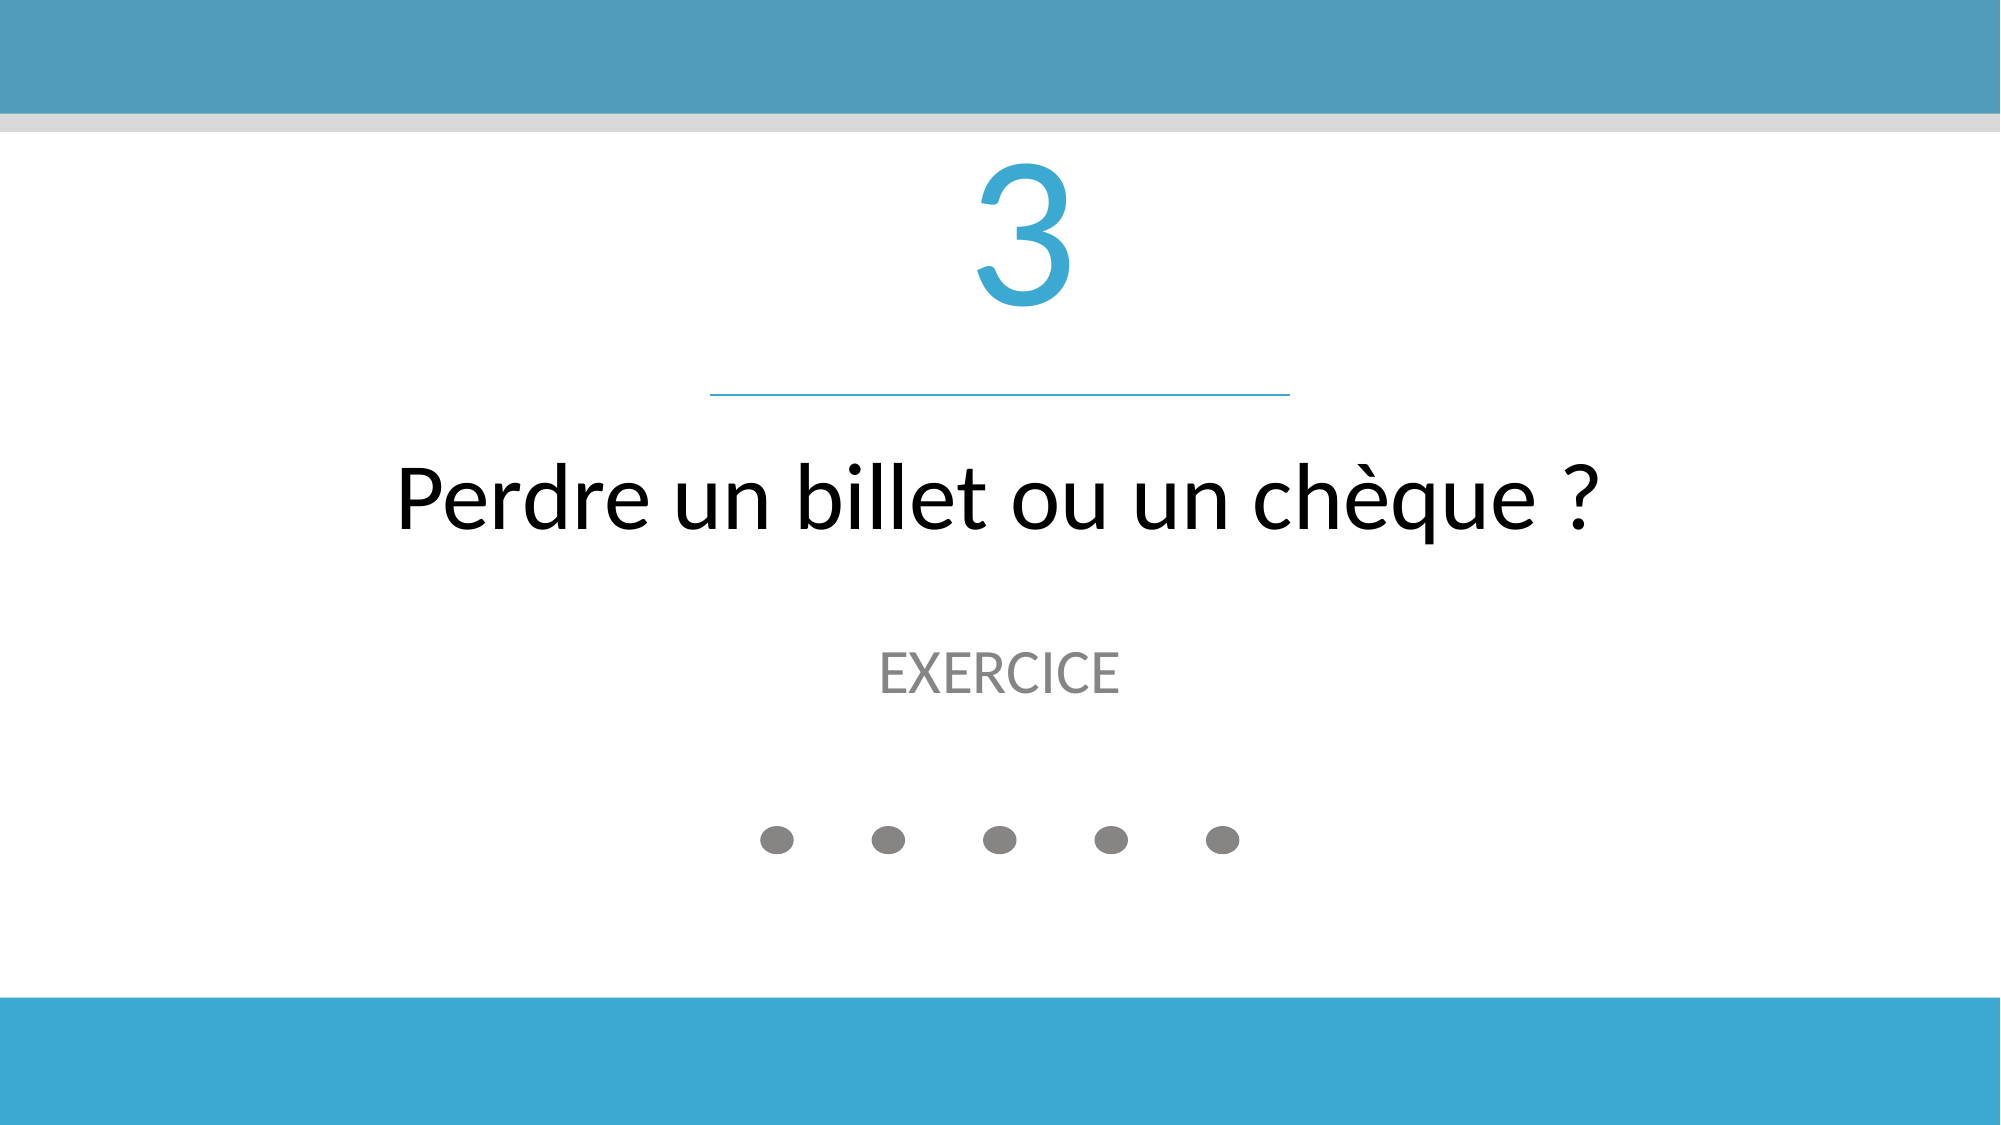

3
Perdre un billet ou un chèque ?
Exercice